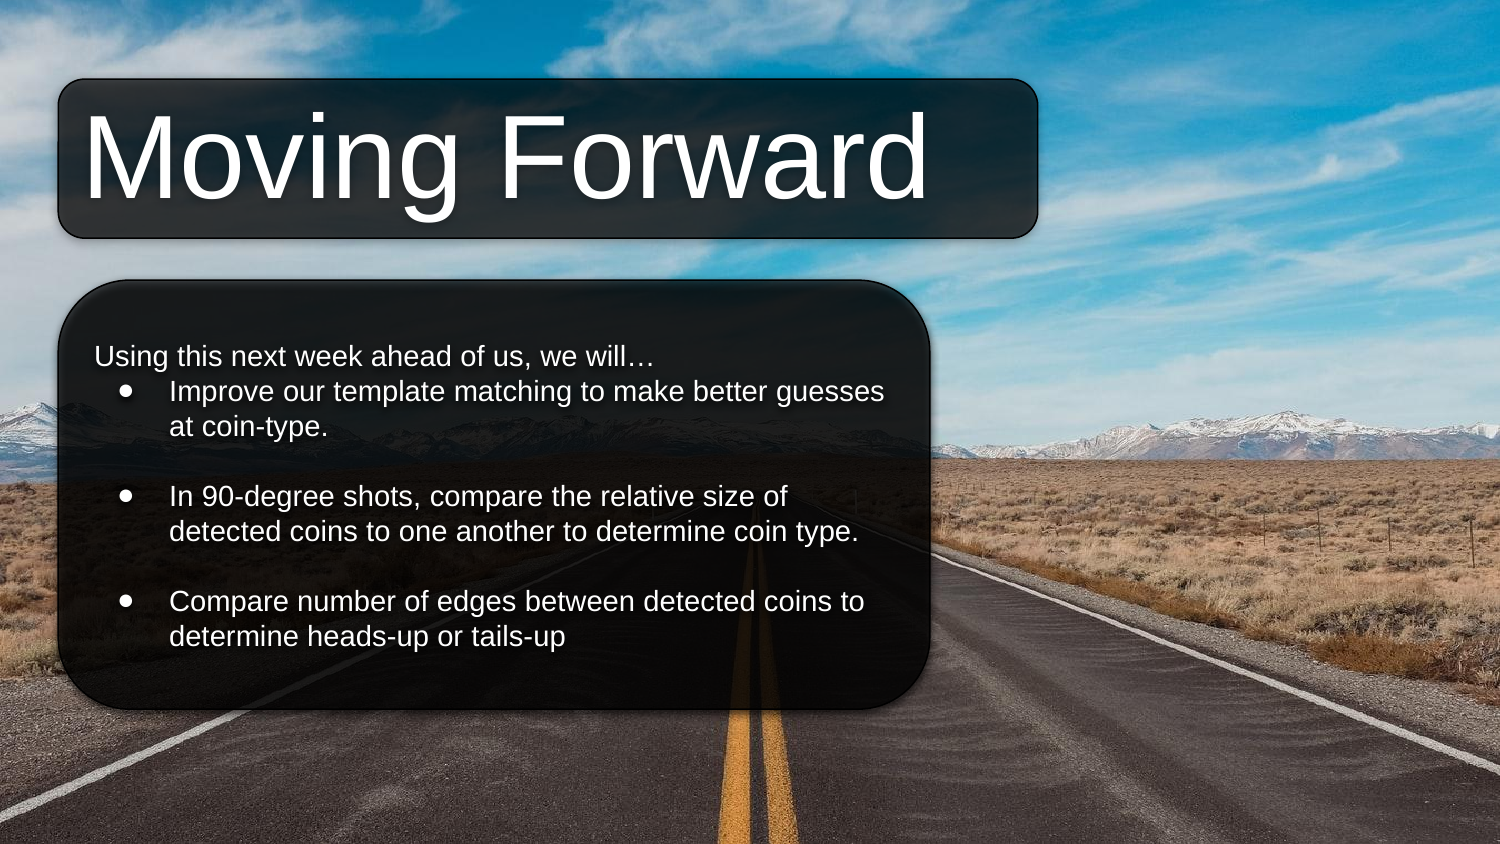

Moving Forward
Using this next week ahead of us, we will…
Improve our template matching to make better guesses at coin-type.

In 90-degree shots, compare the relative size of detected coins to one another to determine coin type.

Compare number of edges between detected coins to determine heads-up or tails-up